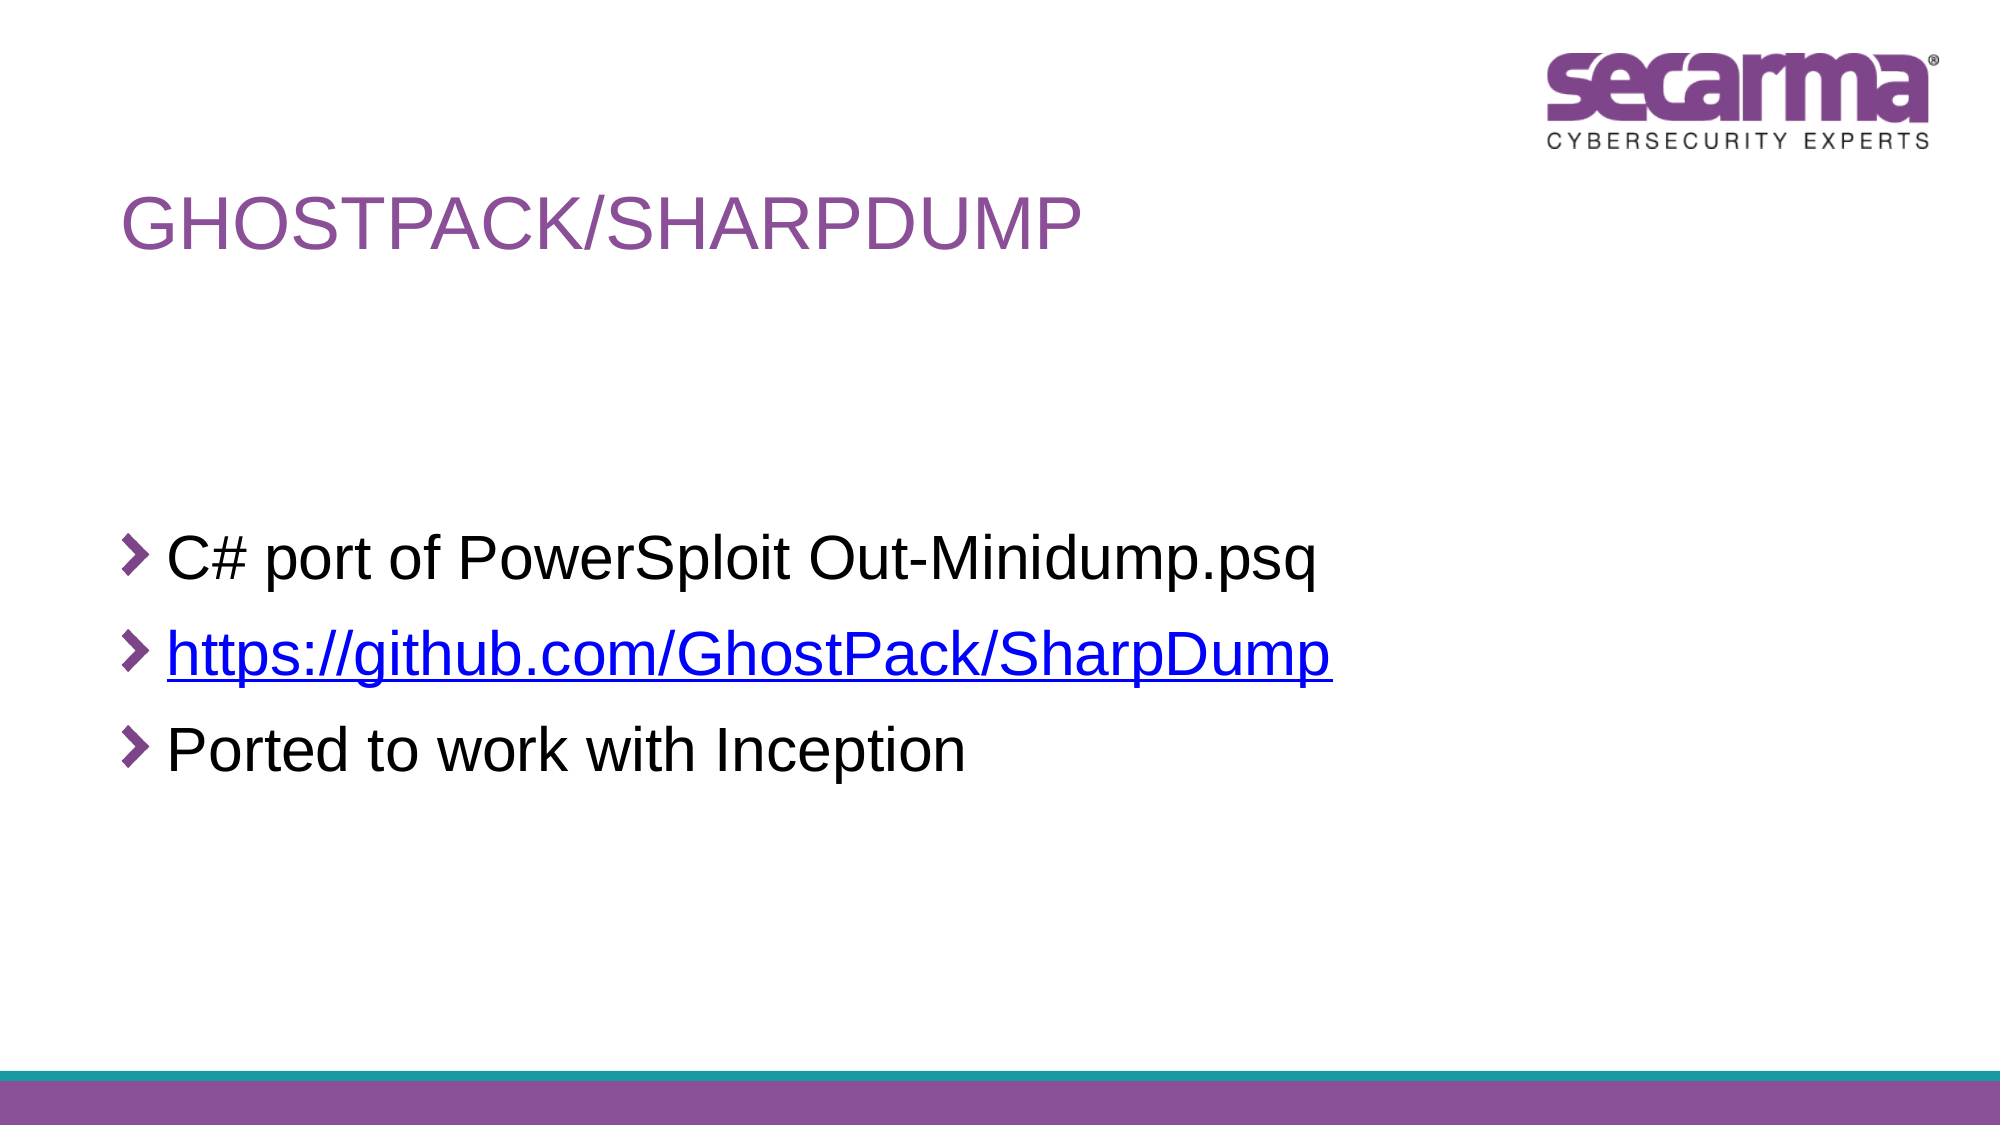

# Ghostpack/Sharpdump
C# port of PowerSploit Out-Minidump.psq
https://github.com/GhostPack/SharpDump
Ported to work with Inception